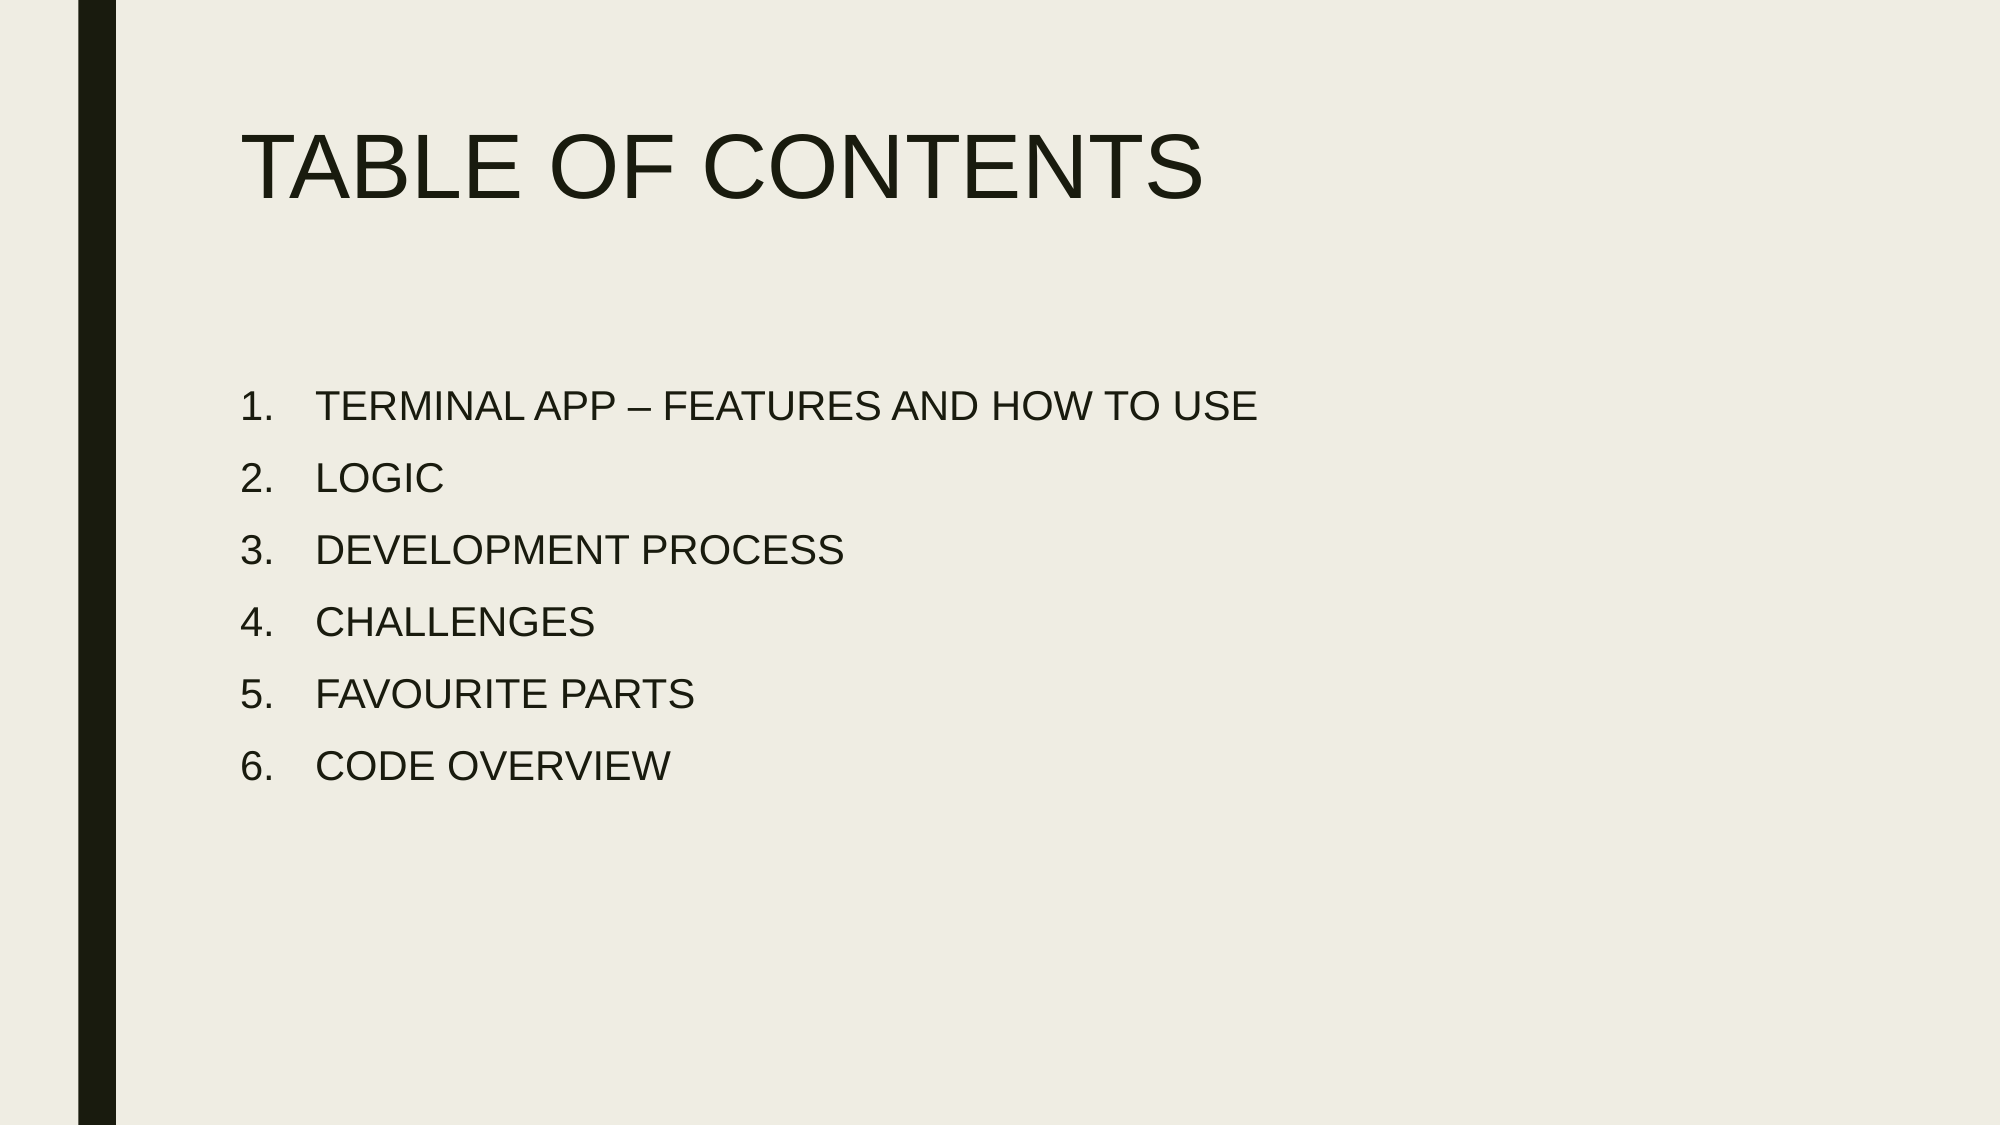

# TABLE OF CONTENTS
TERMINAL APP – FEATURES AND HOW TO USE
LOGIC
DEVELOPMENT PROCESS
CHALLENGES
FAVOURITE PARTS
CODE OVERVIEW